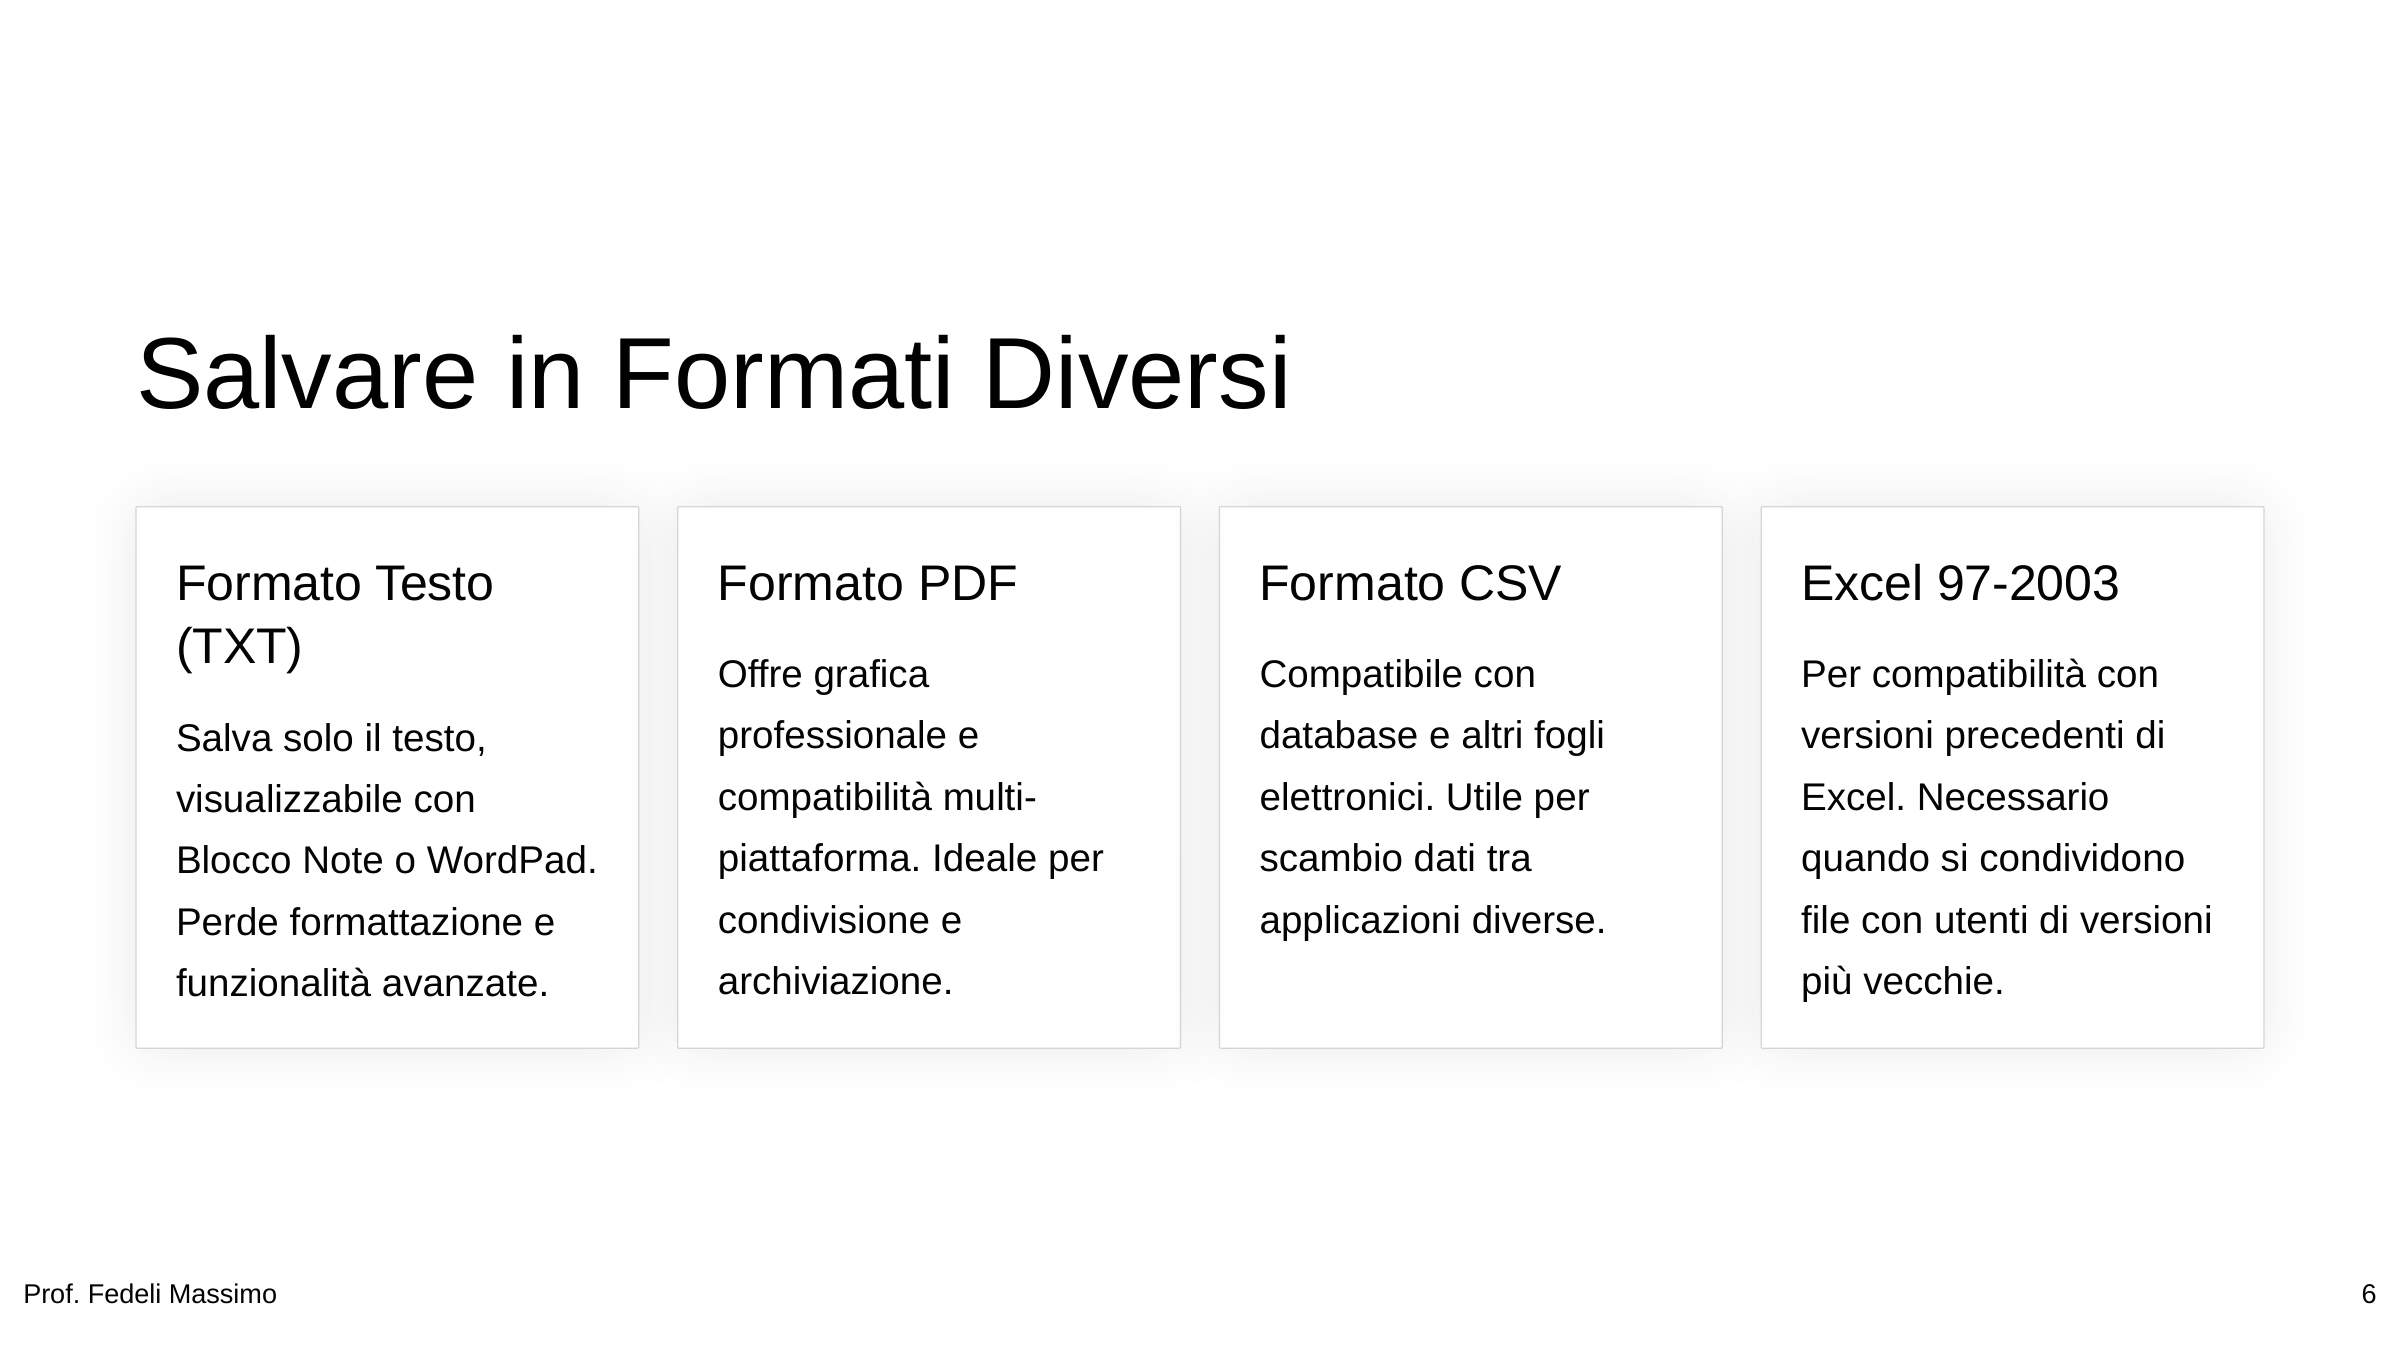

Salvare in Formati Diversi

Formato Testo (TXT)
Formato PDF
Formato CSV
Excel 97-2003
Offre grafica professionale e compatibilità multi-piattaforma. Ideale per condivisione e archiviazione.
Compatibile con database e altri fogli elettronici. Utile per scambio dati tra applicazioni diverse.
Per compatibilità con versioni precedenti di Excel. Necessario quando si condividono file con utenti di versioni più vecchie.
Salva solo il testo, visualizzabile con Blocco Note o WordPad. Perde formattazione e funzionalità avanzate.
Prof. Fedeli Massimo
6